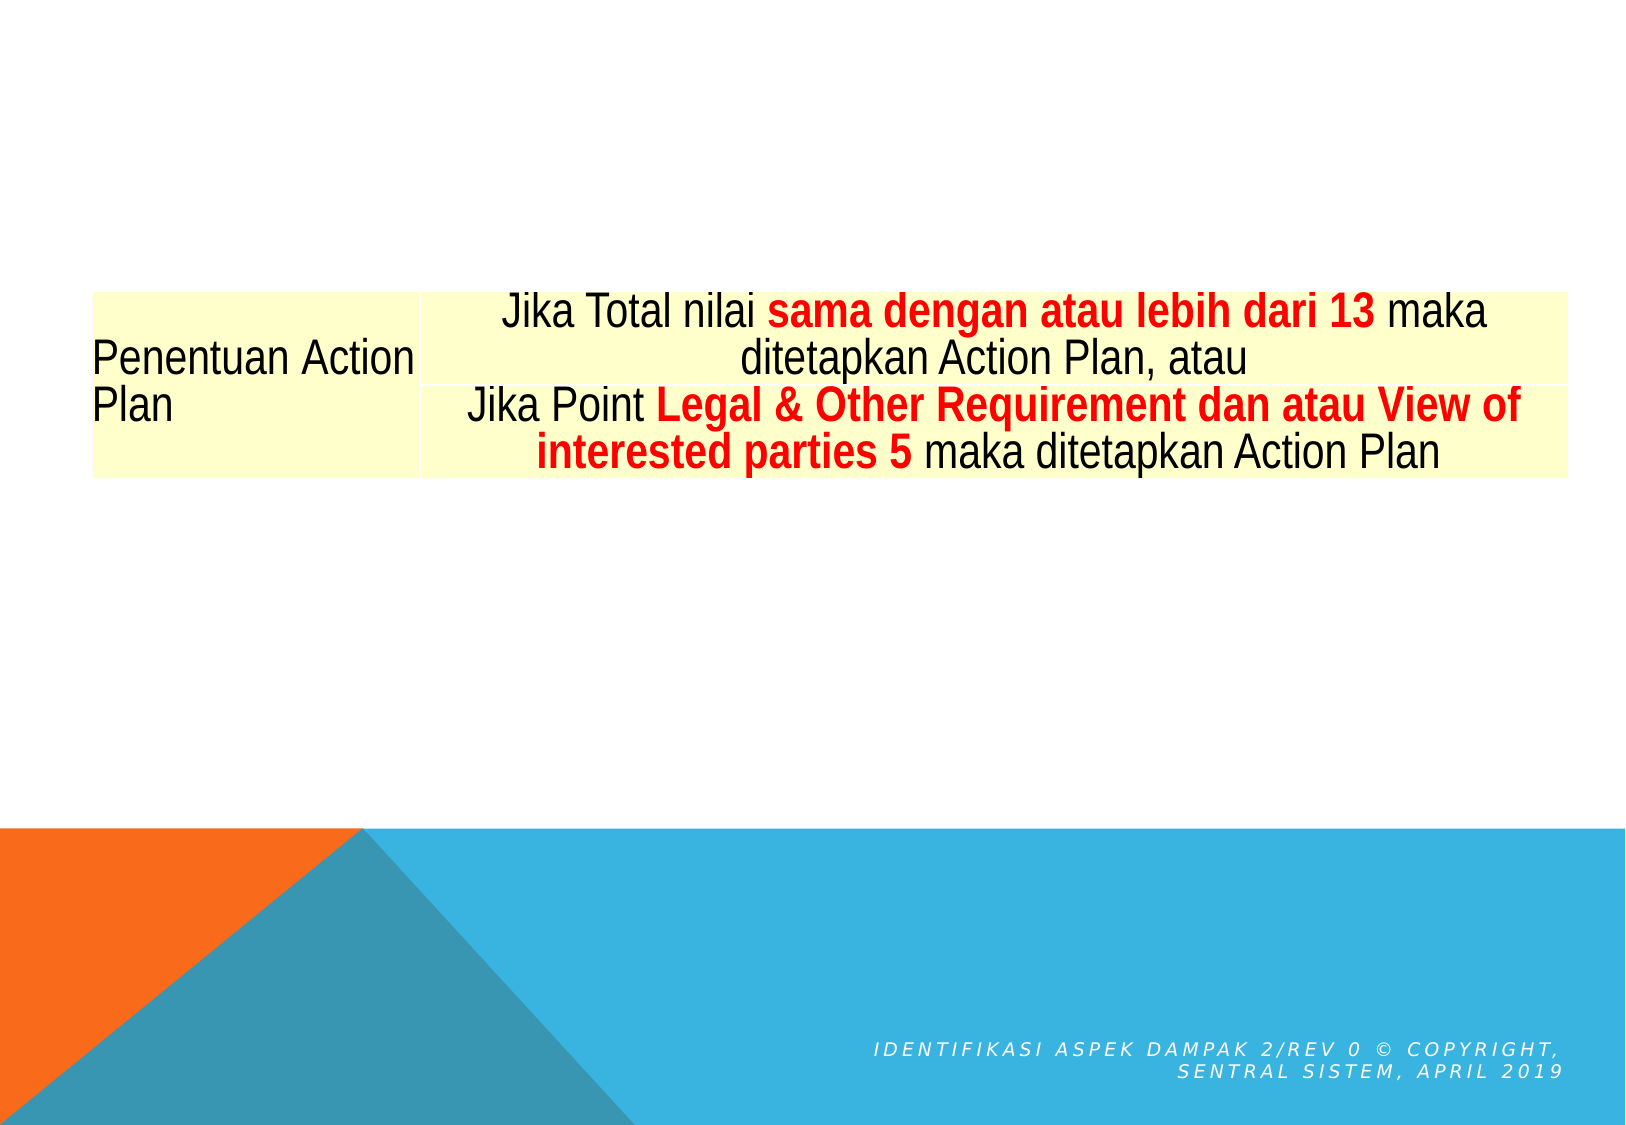

| Penentuan Action Plan | Jika Total nilai sama dengan atau lebih dari 13 maka ditetapkan Action Plan, atau |
| --- | --- |
|  | Jika Point Legal & Other Requirement dan atau View of interested parties 5 maka ditetapkan Action Plan |
Identifikasi Aspek dampak 2/Rev 0 © Copyright, Sentral Sistem, April 2019